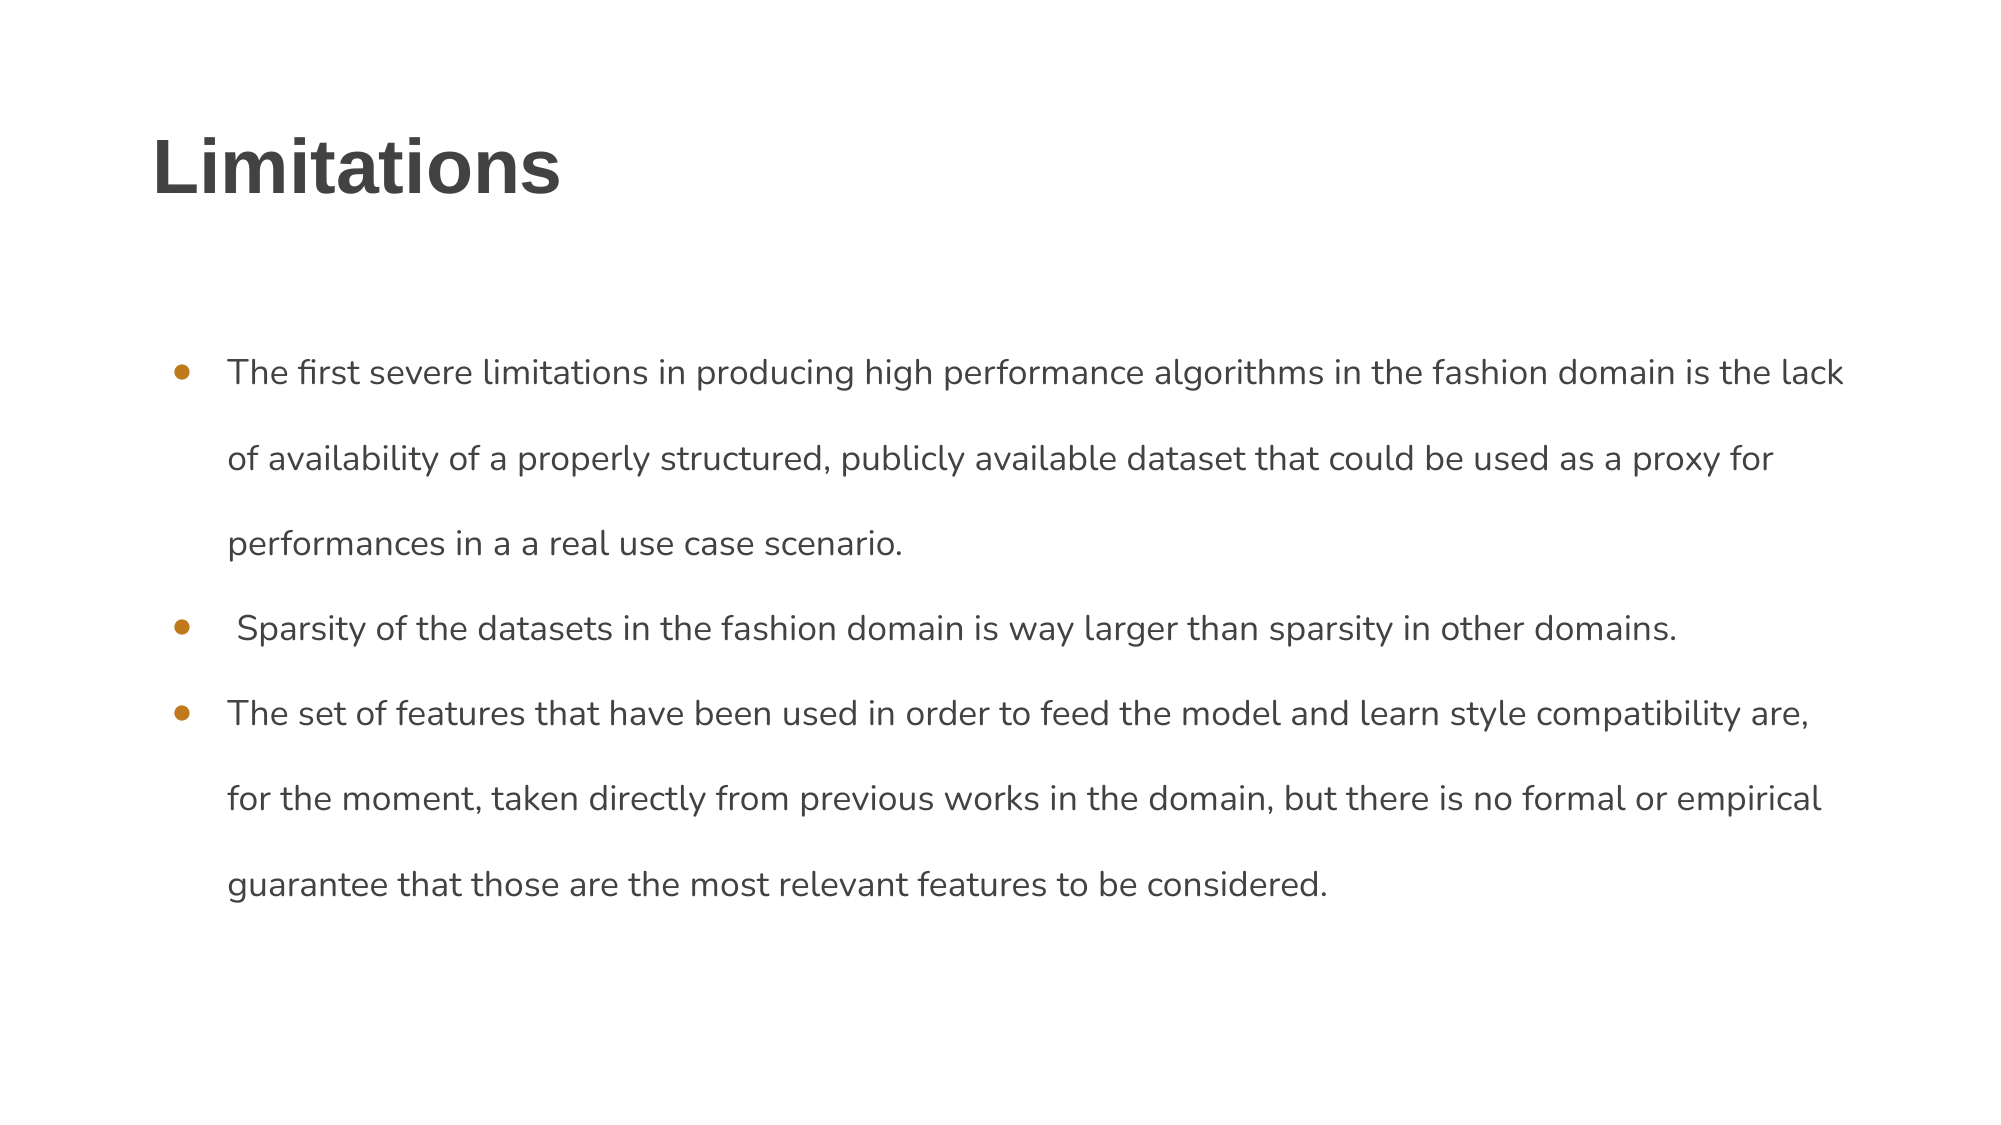

# Limitations
The first severe limitations in producing high performance algorithms in the fashion domain is the lack of availability of a properly structured, publicly available dataset that could be used as a proxy for performances in a a real use case scenario.
 Sparsity of the datasets in the fashion domain is way larger than sparsity in other domains.
The set of features that have been used in order to feed the model and learn style compatibility are, for the moment, taken directly from previous works in the domain, but there is no formal or empirical guarantee that those are the most relevant features to be considered.